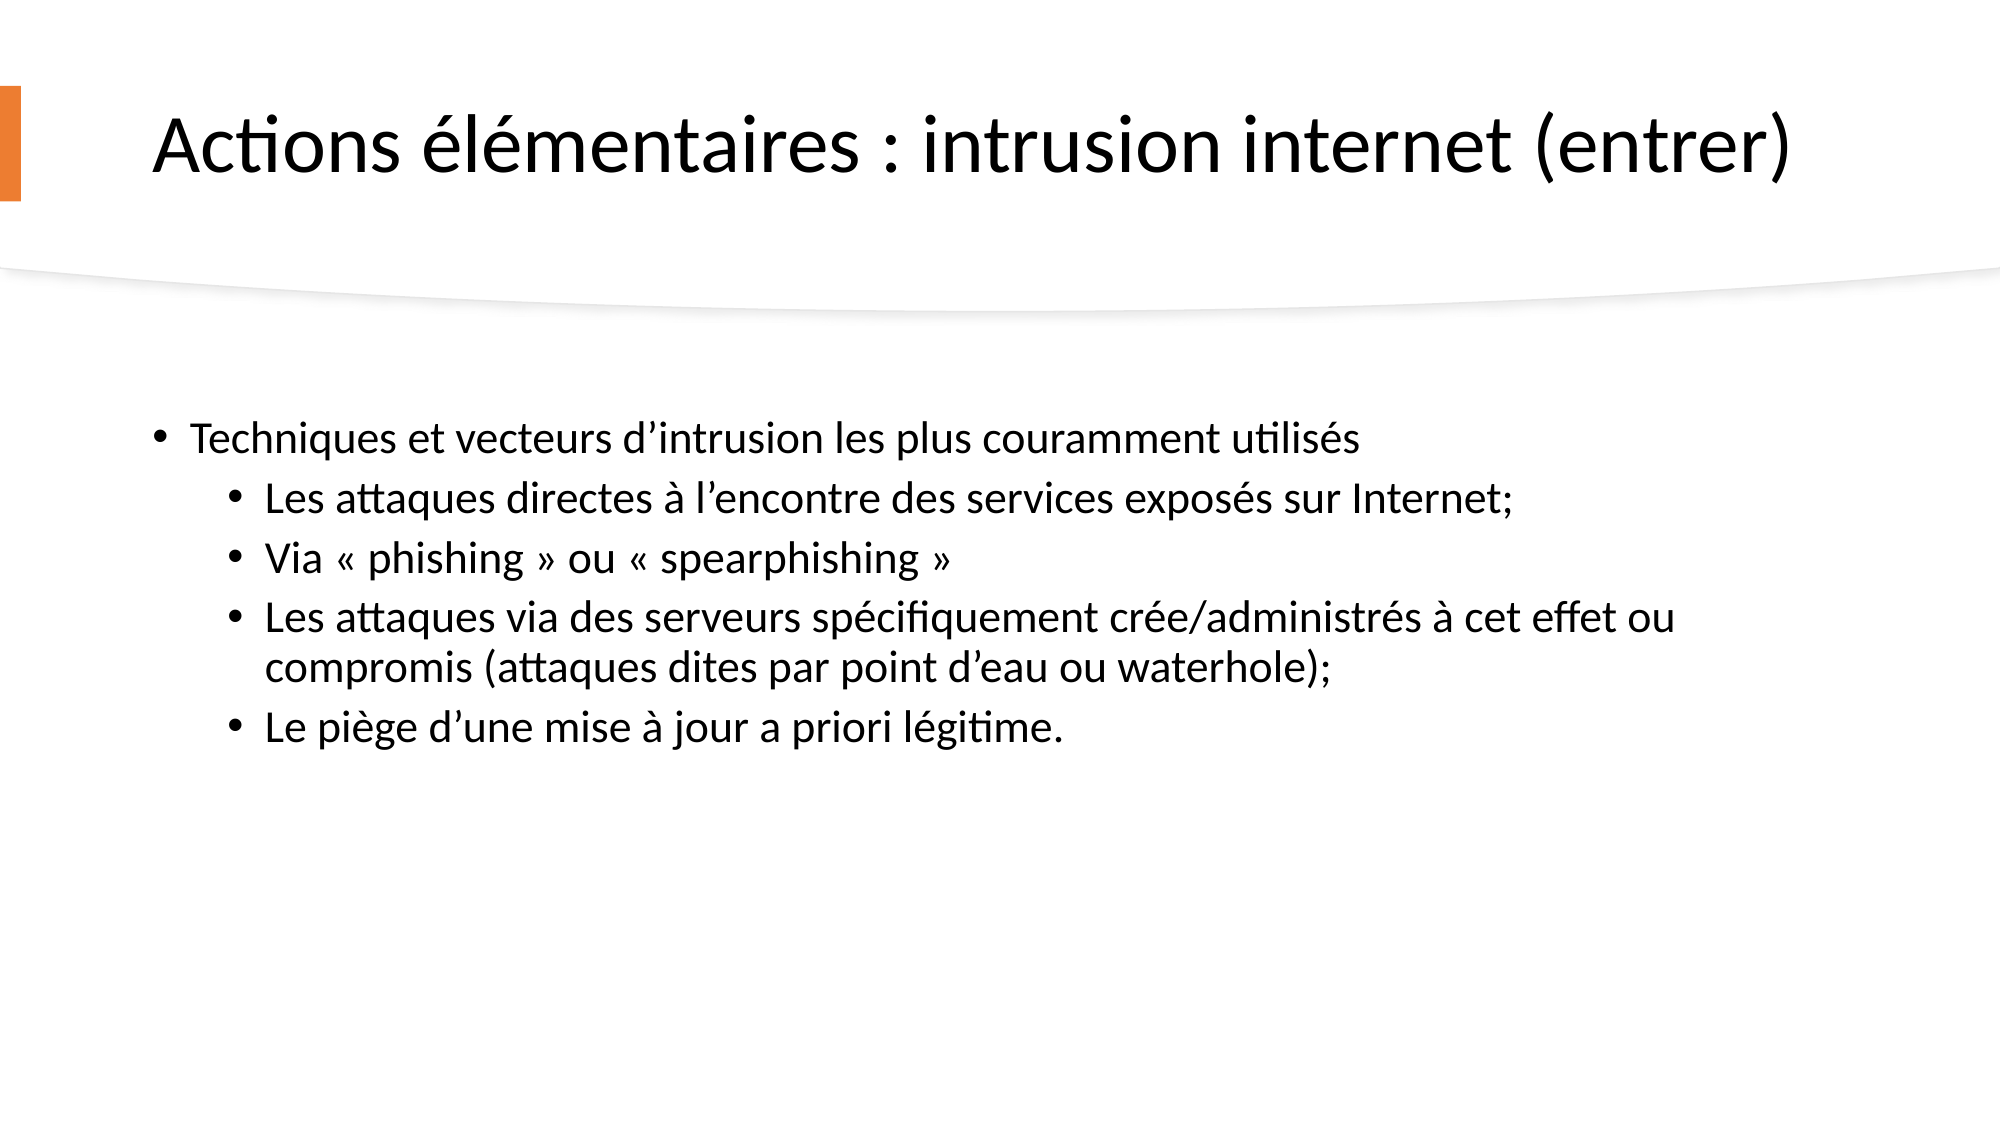

# Actions élémentaires : intrusion internet (entrer)

Techniques et vecteurs d’intrusion les plus couramment utilisés
Les attaques directes à l’encontre des services exposés sur Internet;
Via « phishing » ou « spearphishing »
Les attaques via des serveurs spécifiquement crée/administrés à cet effet ou compromis (attaques dites par point d’eau ou waterhole);
Le piège d’une mise à jour a priori légitime.